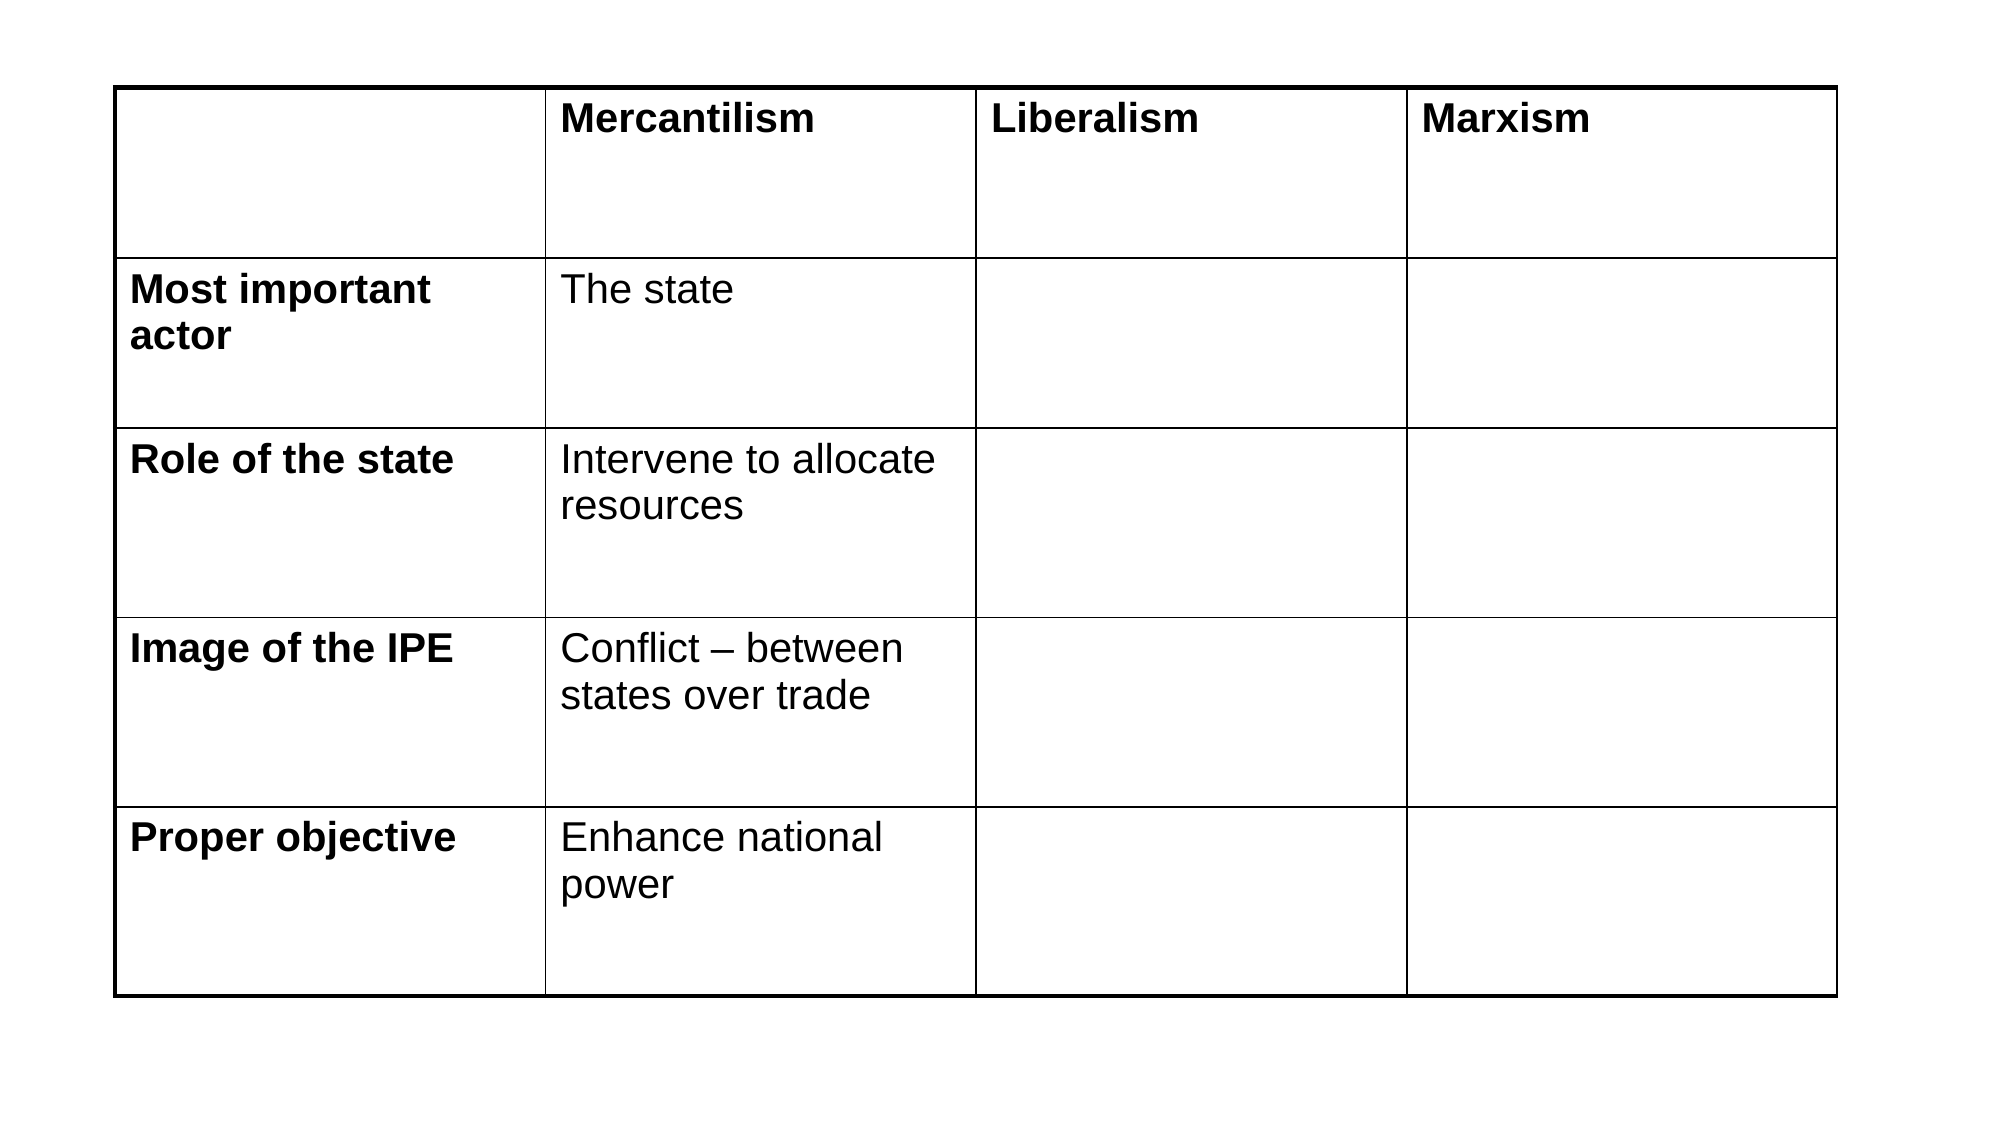

#

23
|  | Mercantilism | Liberalism | Marxism |
| --- | --- | --- | --- |
| Most important actor | The state |  |  |
| Role of the state | Intervene to allocate resources |  |  |
| Image of the IPE | Conflict – between states over trade |  |  |
| Proper objective | Enhance national power |  |  |